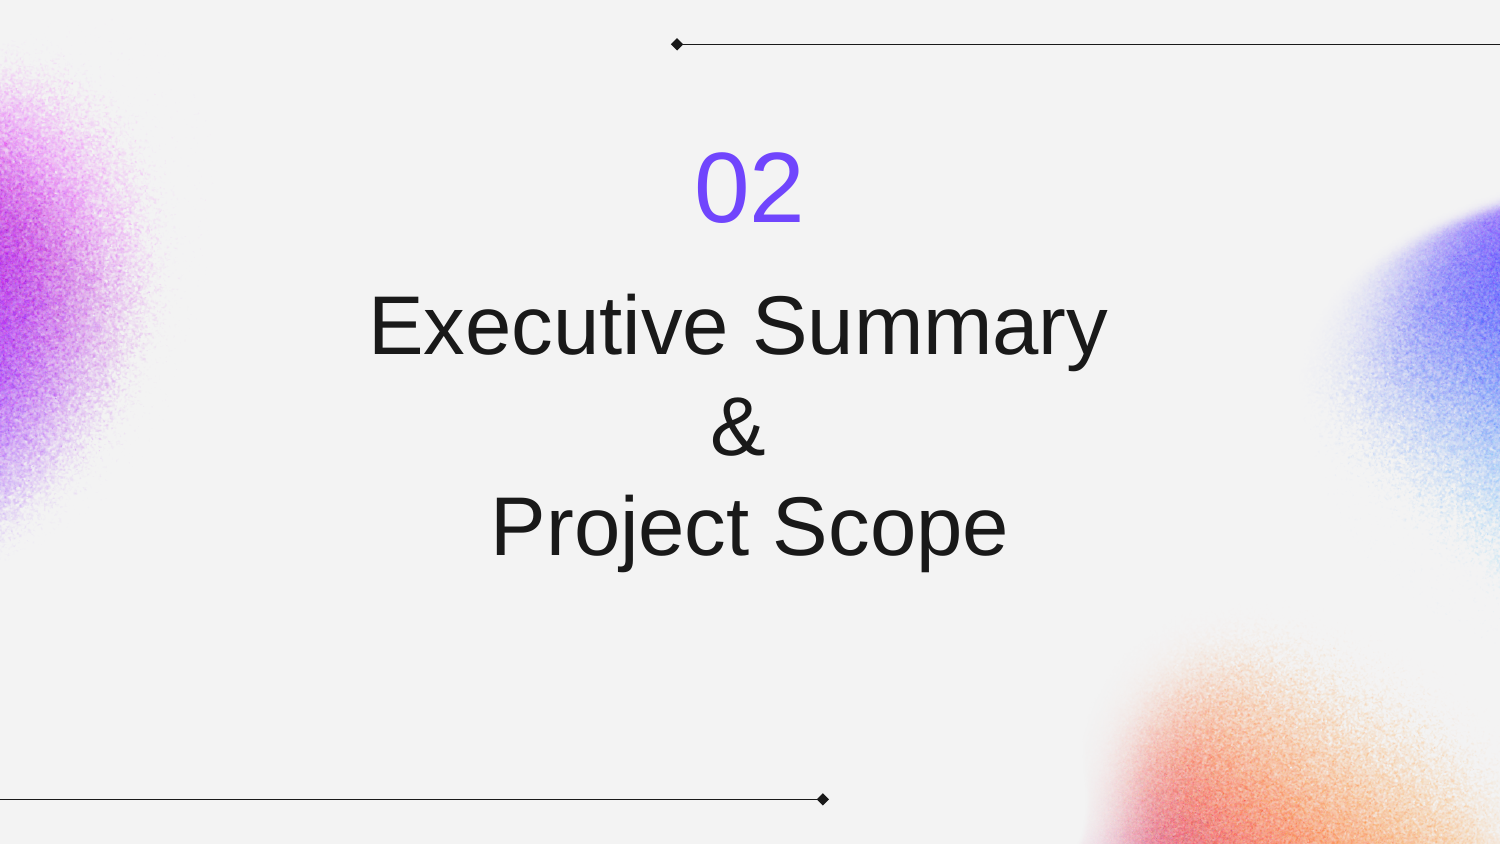

02
# Executive Summary & Project Scope